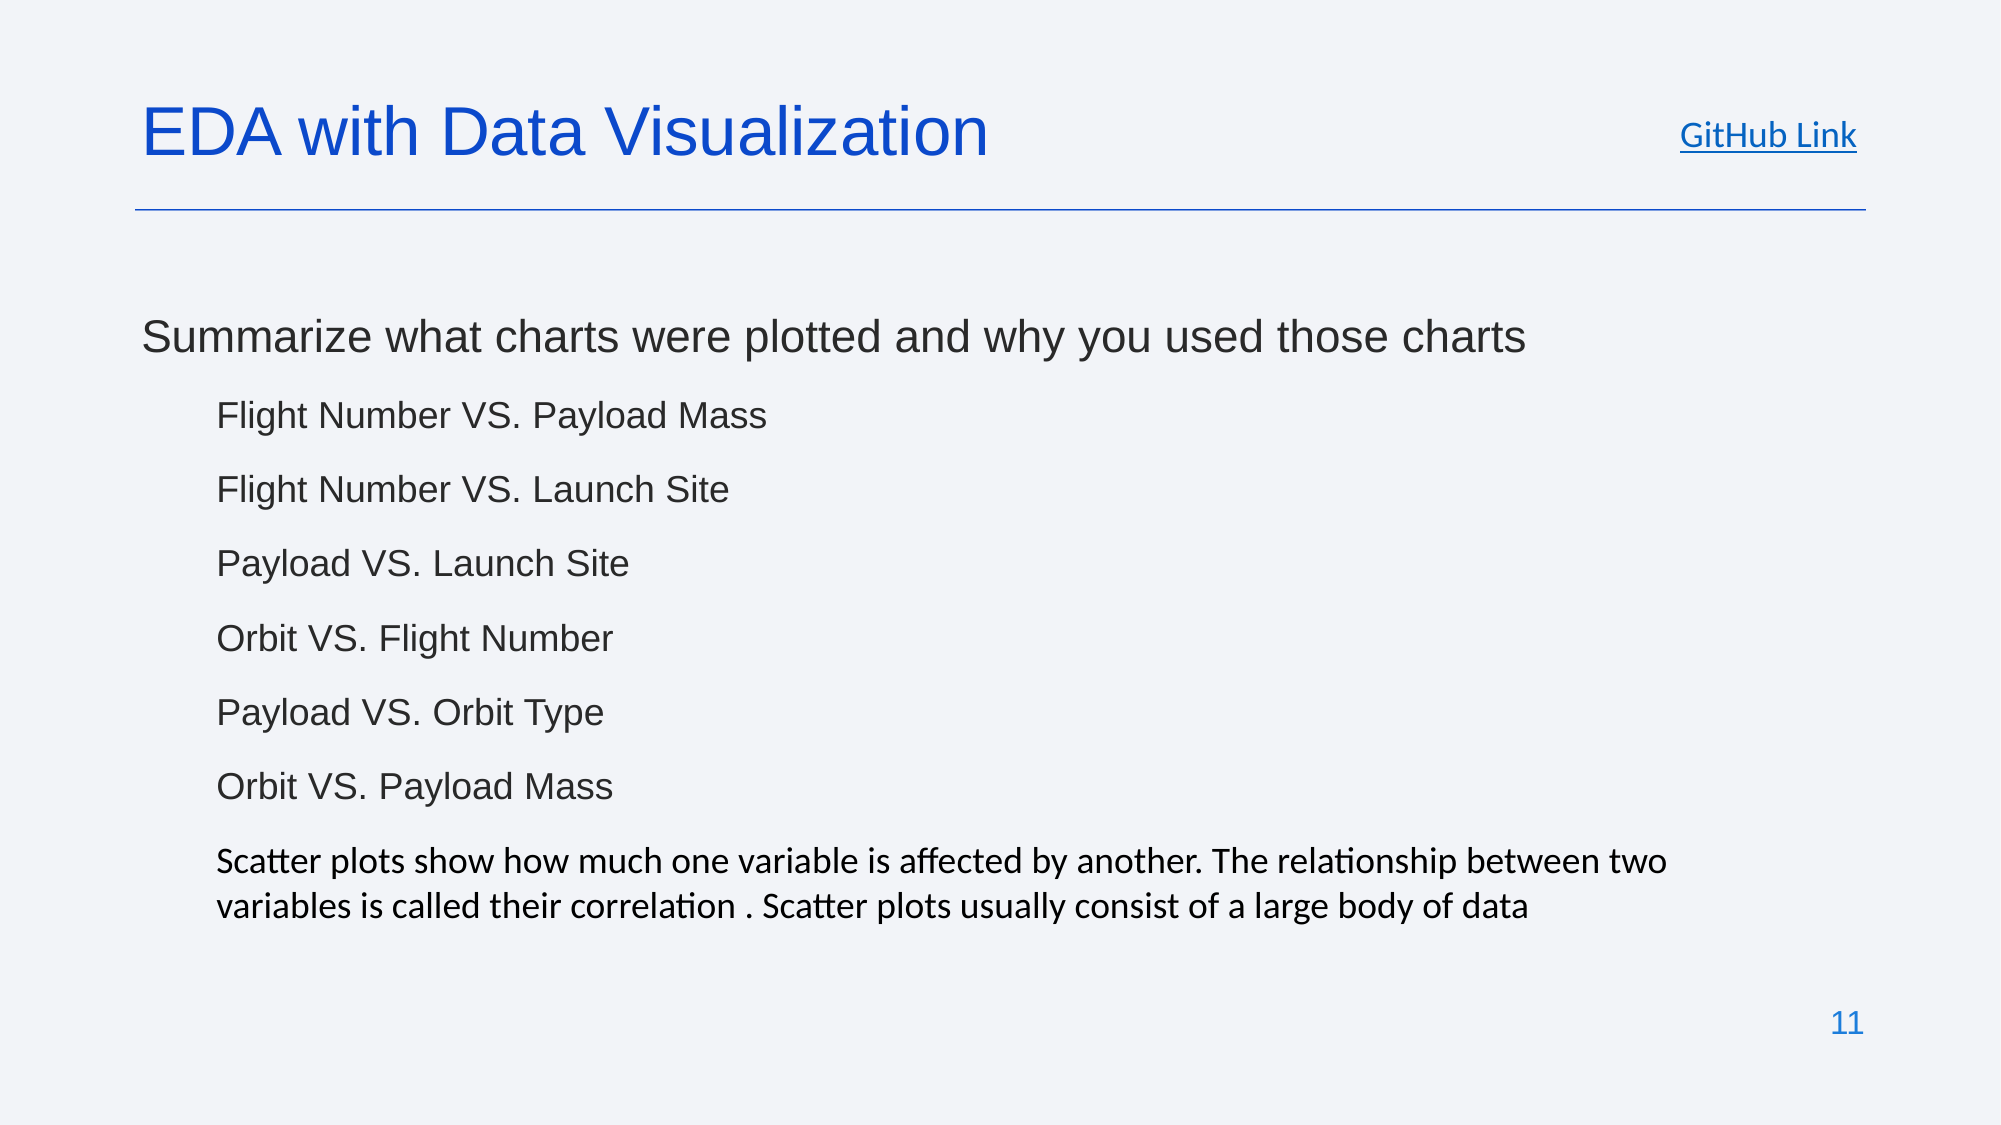

EDA with Data Visualization
GitHub Link
Summarize what charts were plotted and why you used those charts
Flight Number VS. Payload Mass
Flight Number VS. Launch Site
Payload VS. Launch Site
Orbit VS. Flight Number
Payload VS. Orbit Type
Orbit VS. Payload Mass
Scatter plots show how much one variable is affected by another. The relationship between two variables is called their correlation . Scatter plots usually consist of a large body of data

11